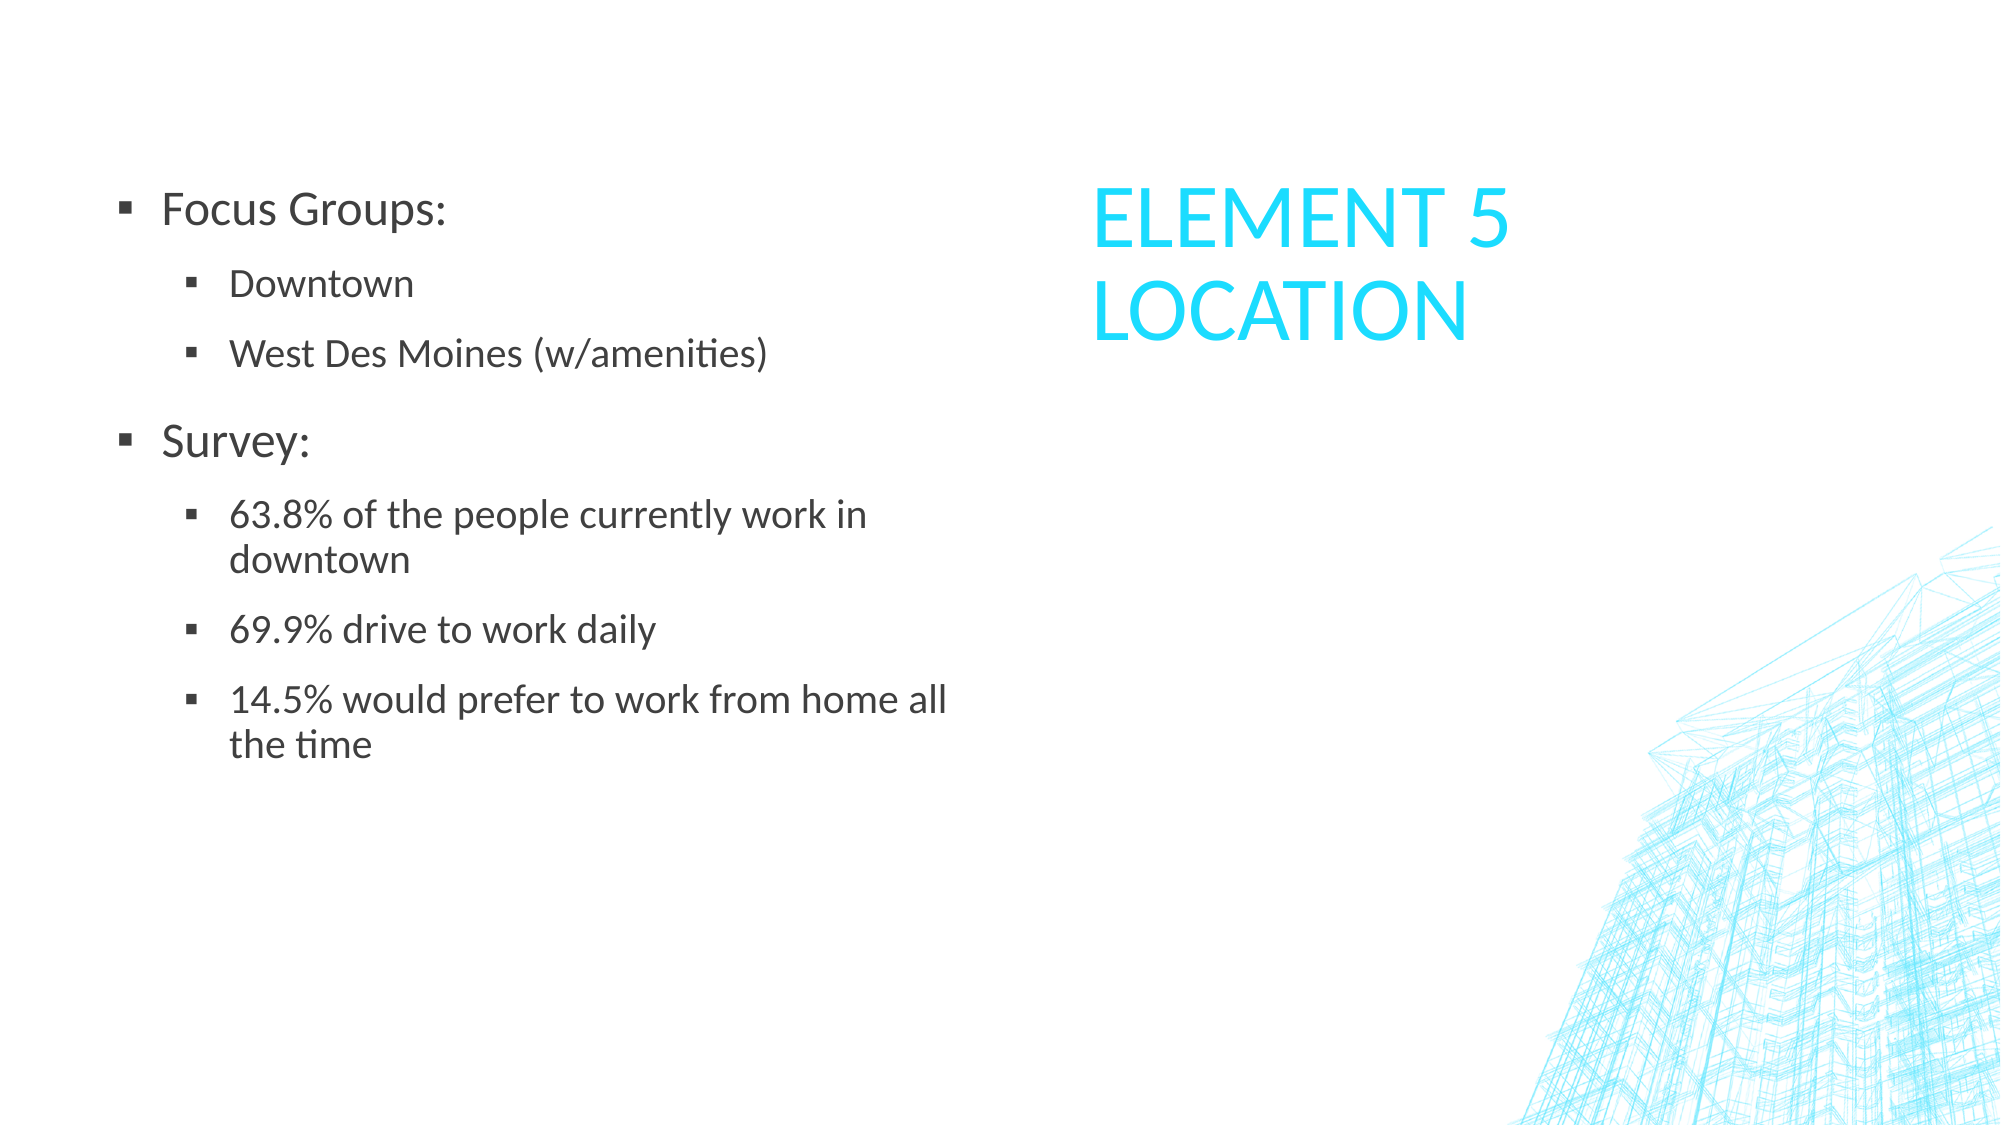

# Element 5 location
Focus Groups:
Downtown
West Des Moines (w/amenities)
Survey:
63.8% of the people currently work in downtown
69.9% drive to work daily
14.5% would prefer to work from home all the time